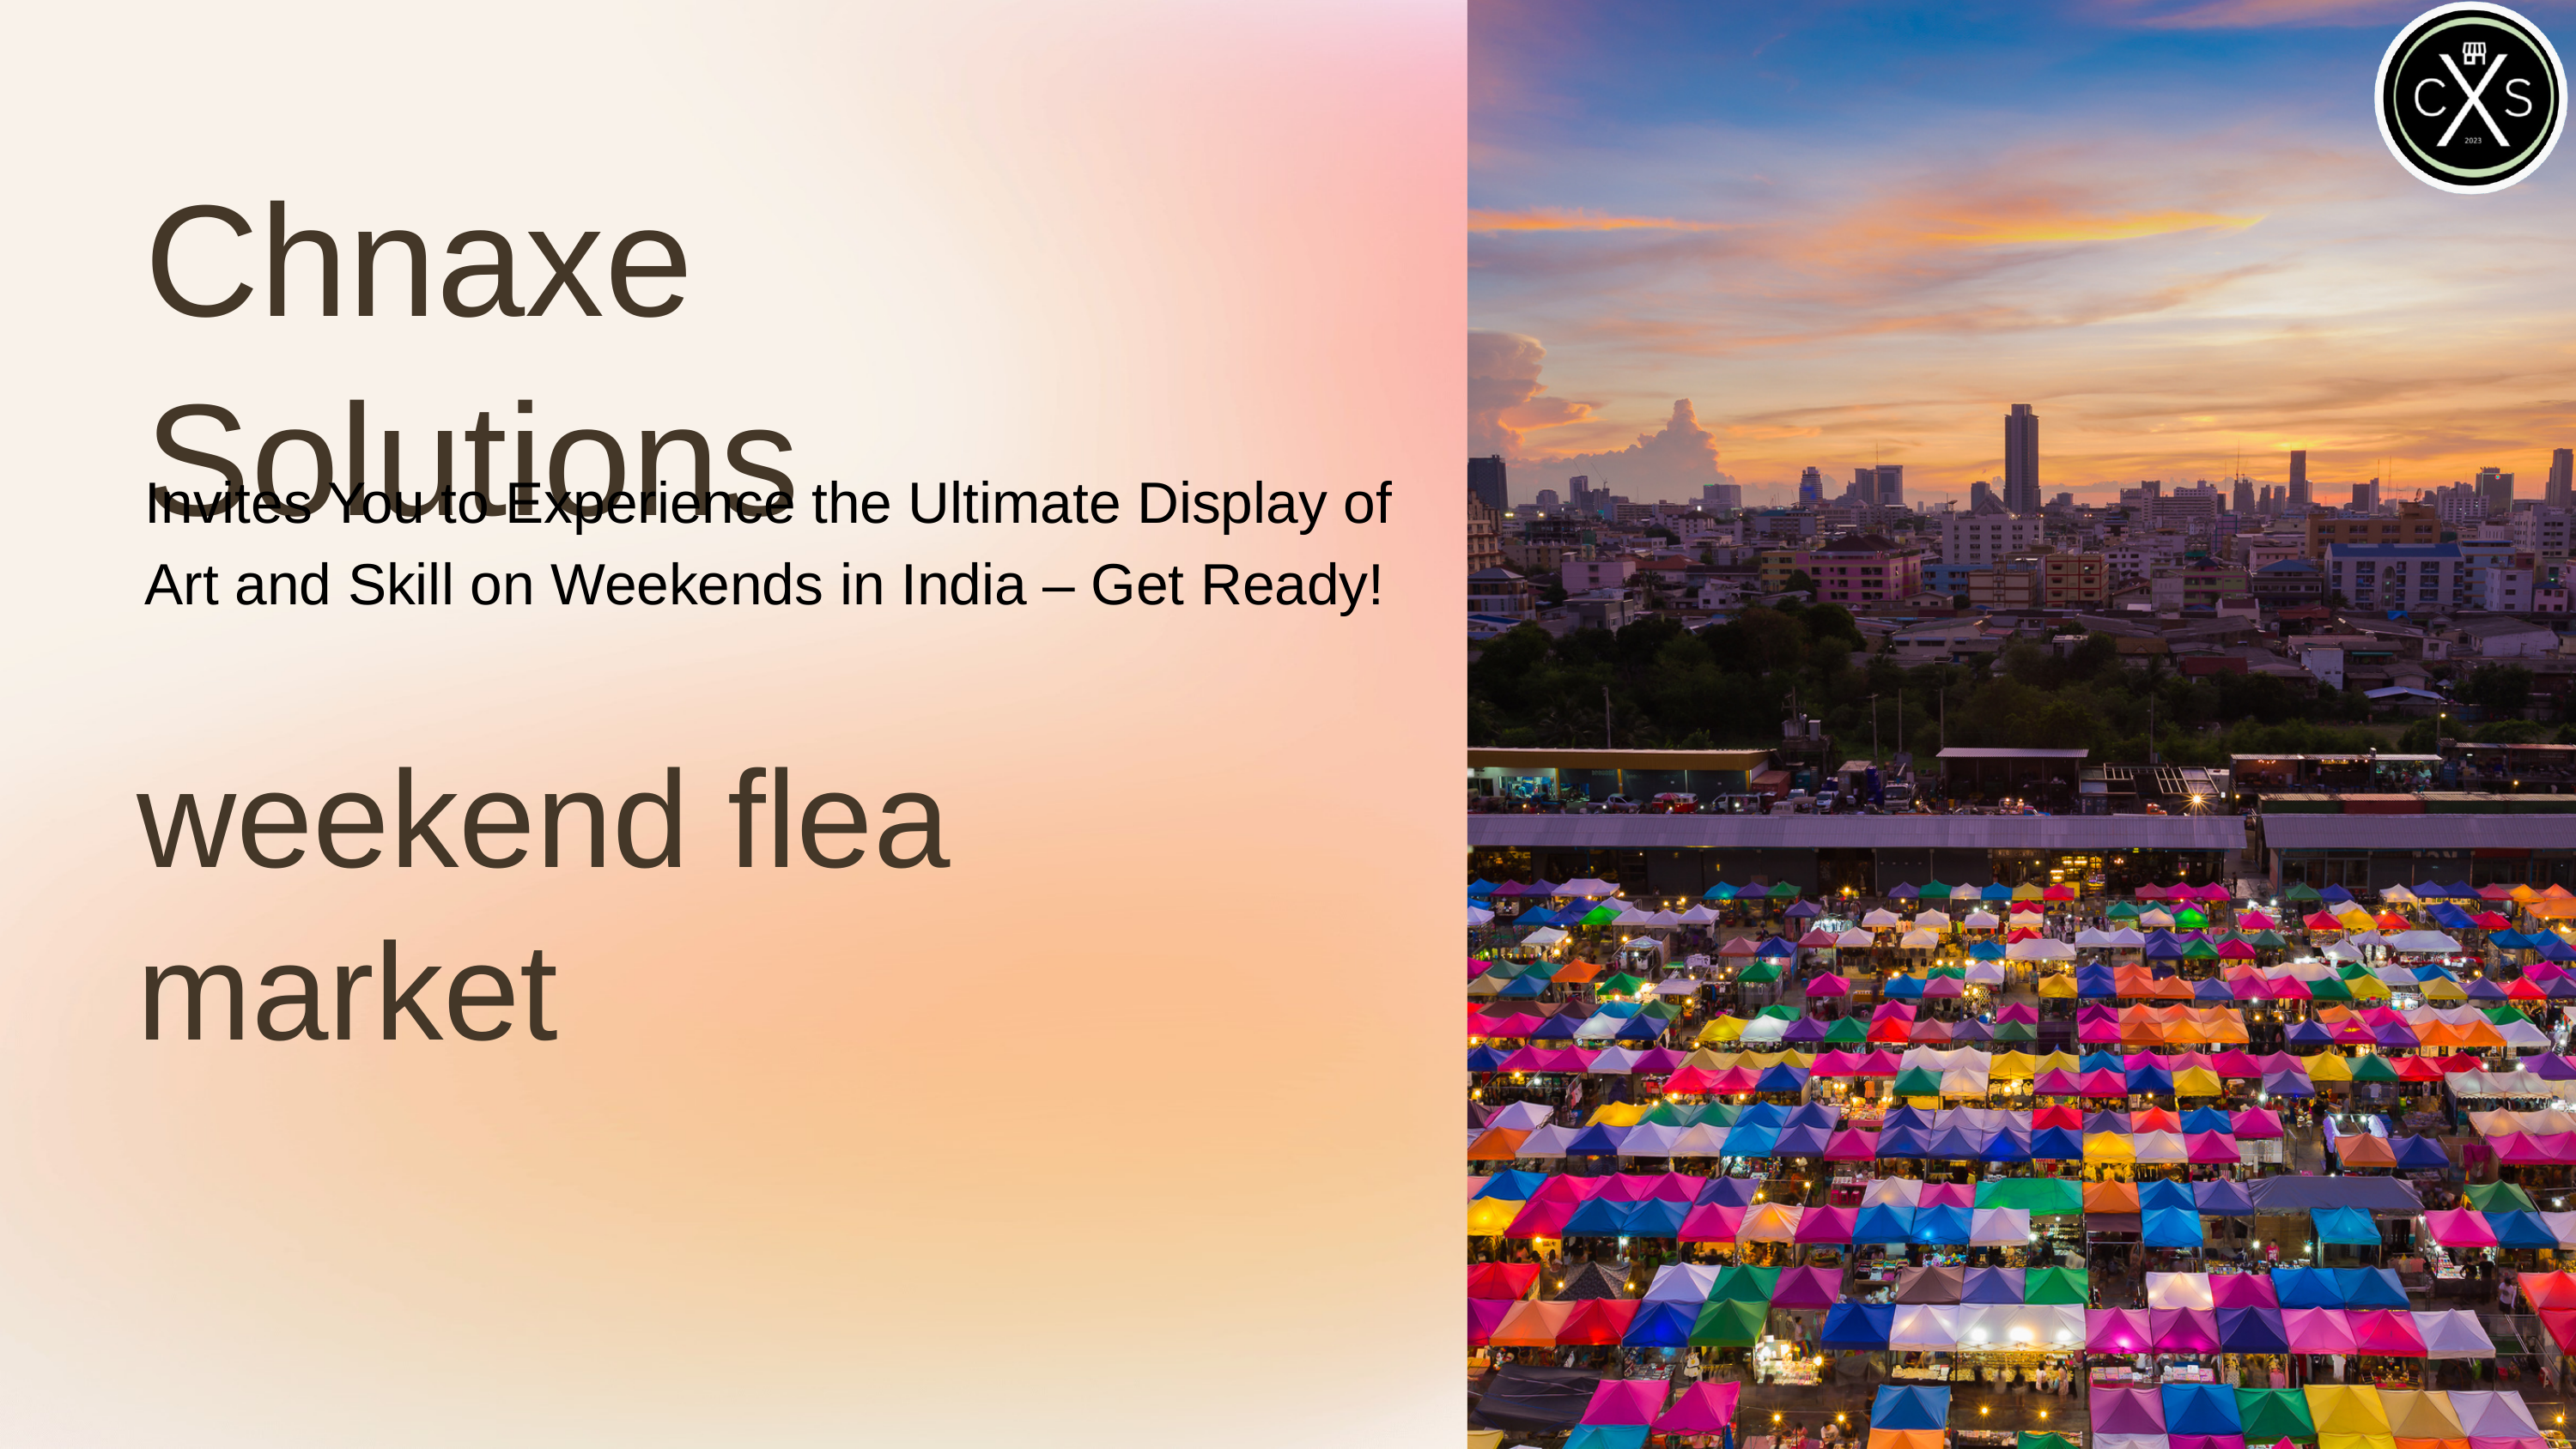

Chnaxe Solutions
Invites You to Experience the Ultimate Display of Art and Skill on Weekends in India – Get Ready!
weekend flea
market